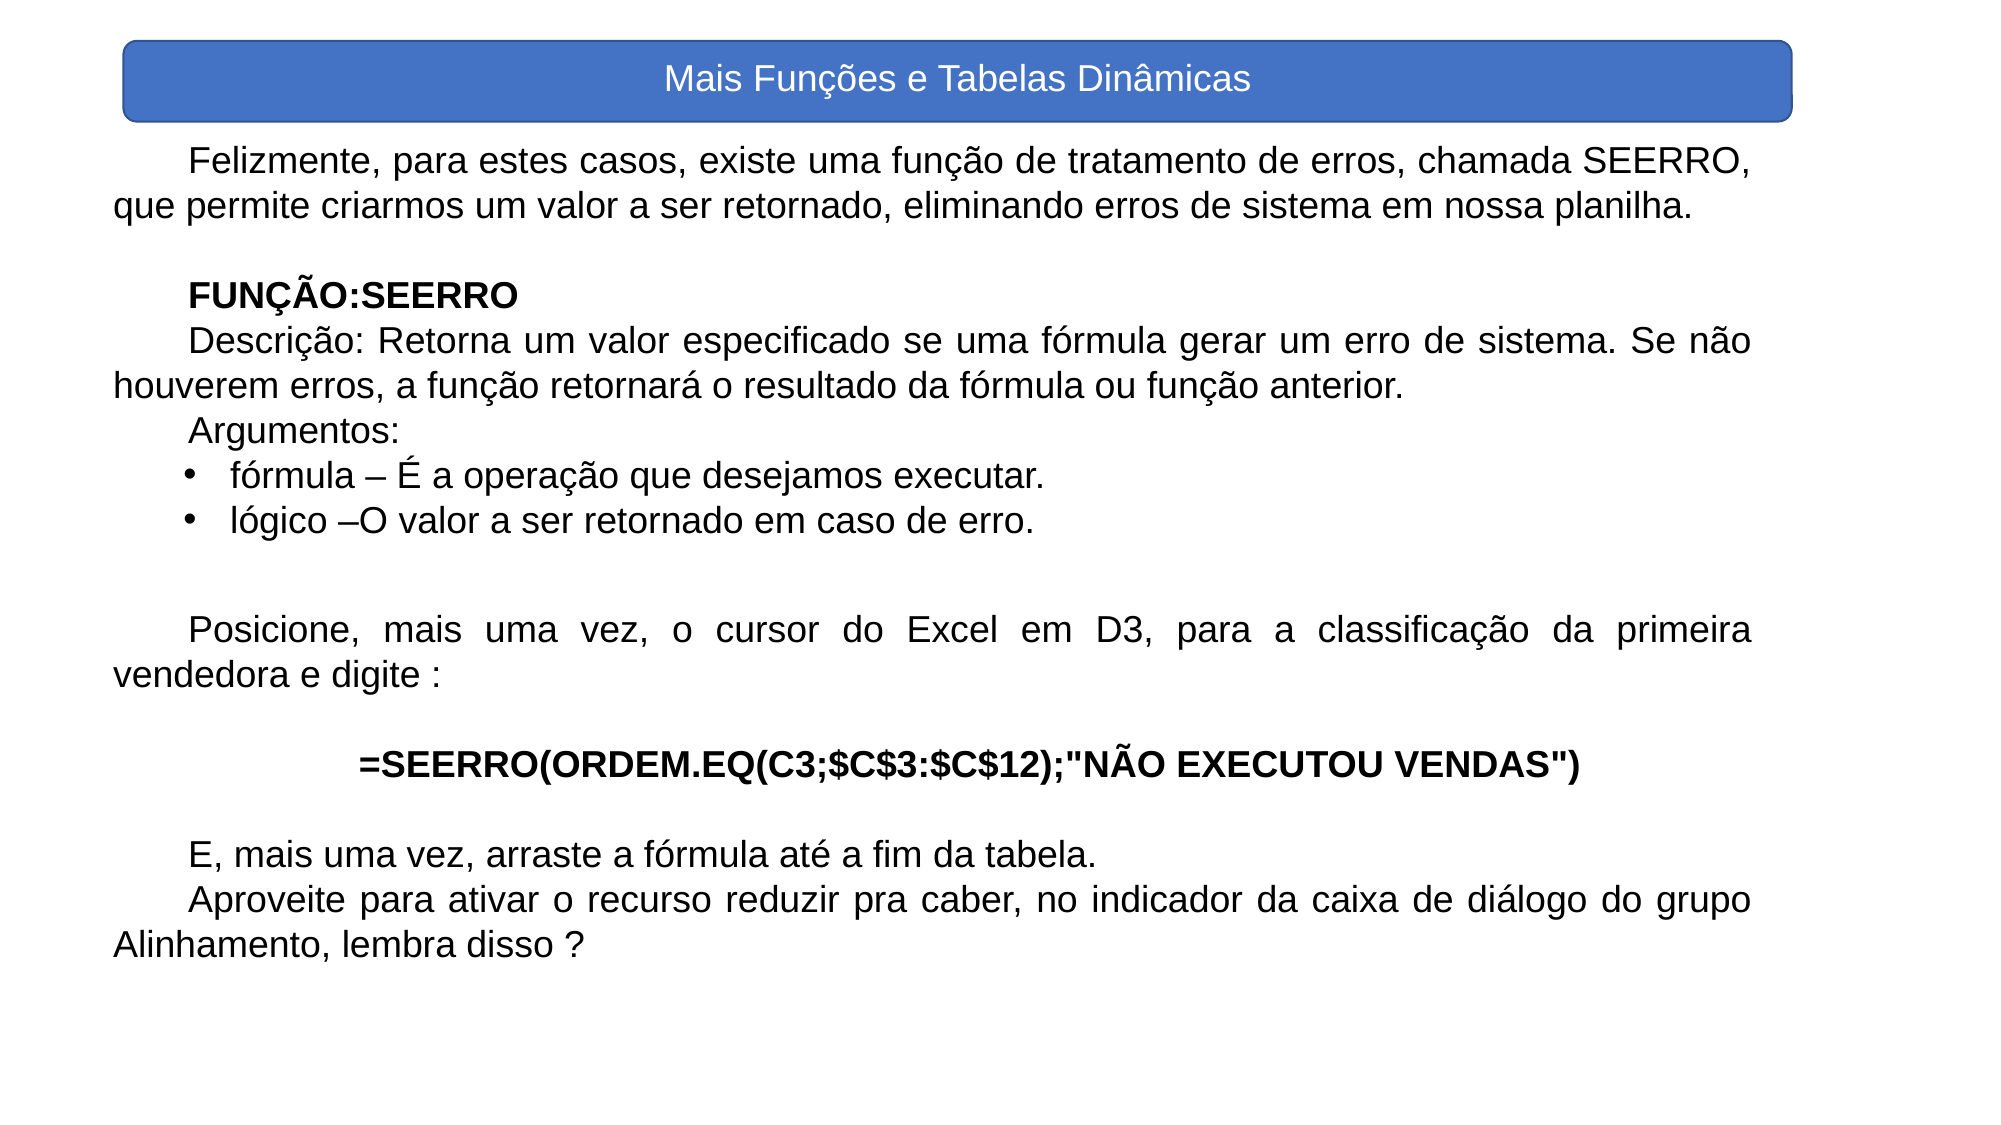

Mais Funções e Tabelas Dinâmicas

Mais Funções e Tabelas Dinâmicas
Felizmente, para estes casos, existe uma função de tratamento de erros, chamada SEERRO, que permite criarmos um valor a ser retornado, eliminando erros de sistema em nossa planilha.

FUNÇÃO:SEERRO
Descrição: Retorna um valor especificado se uma fórmula gerar um erro de sistema. Se não houverem erros, a função retornará o resultado da fórmula ou função anterior.
Argumentos:
fórmula – É a operação que desejamos executar.
lógico –O valor a ser retornado em caso de erro.

Posicione, mais uma vez, o cursor do Excel em D3, para a classificação da primeira vendedora e digite :

=SEERRO(ORDEM.EQ(C3;$C$3:$C$12);"NÃO EXECUTOU VENDAS")

E, mais uma vez, arraste a fórmula até a fim da tabela.
Aproveite para ativar o recurso reduzir pra caber, no indicador da caixa de diálogo do grupo Alinhamento, lembra disso ?